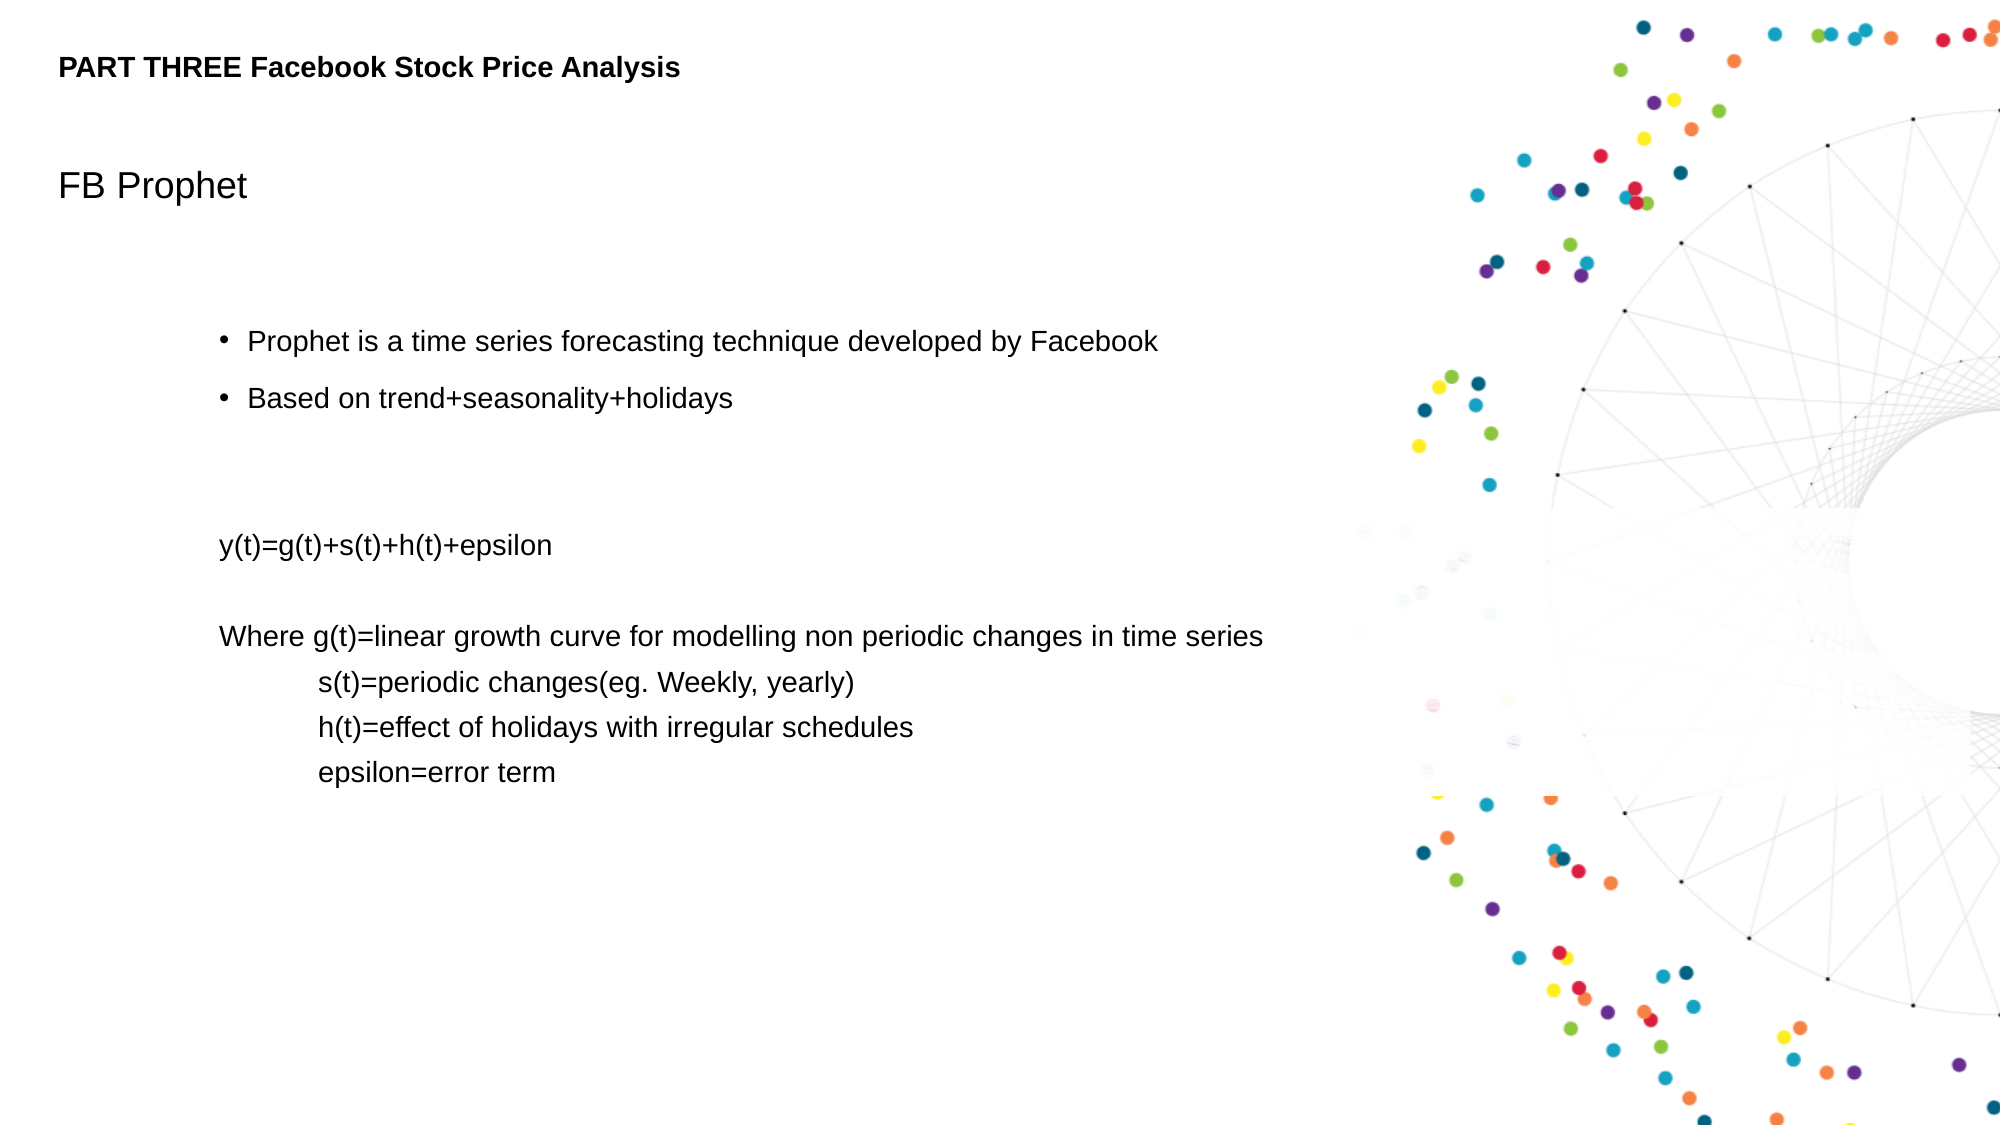

PART THREE Facebook Stock Price Analysis
FB Prophet
Prophet is a time series forecasting technique developed by Facebook
Based on trend+seasonality+holidays
y(t)=g(t)+s(t)+h(t)+epsilon

Where g(t)=linear growth curve for modelling non periodic changes in time series
            s(t)=periodic changes(eg. Weekly, yearly)
            h(t)=effect of holidays with irregular schedules
            epsilon=error term